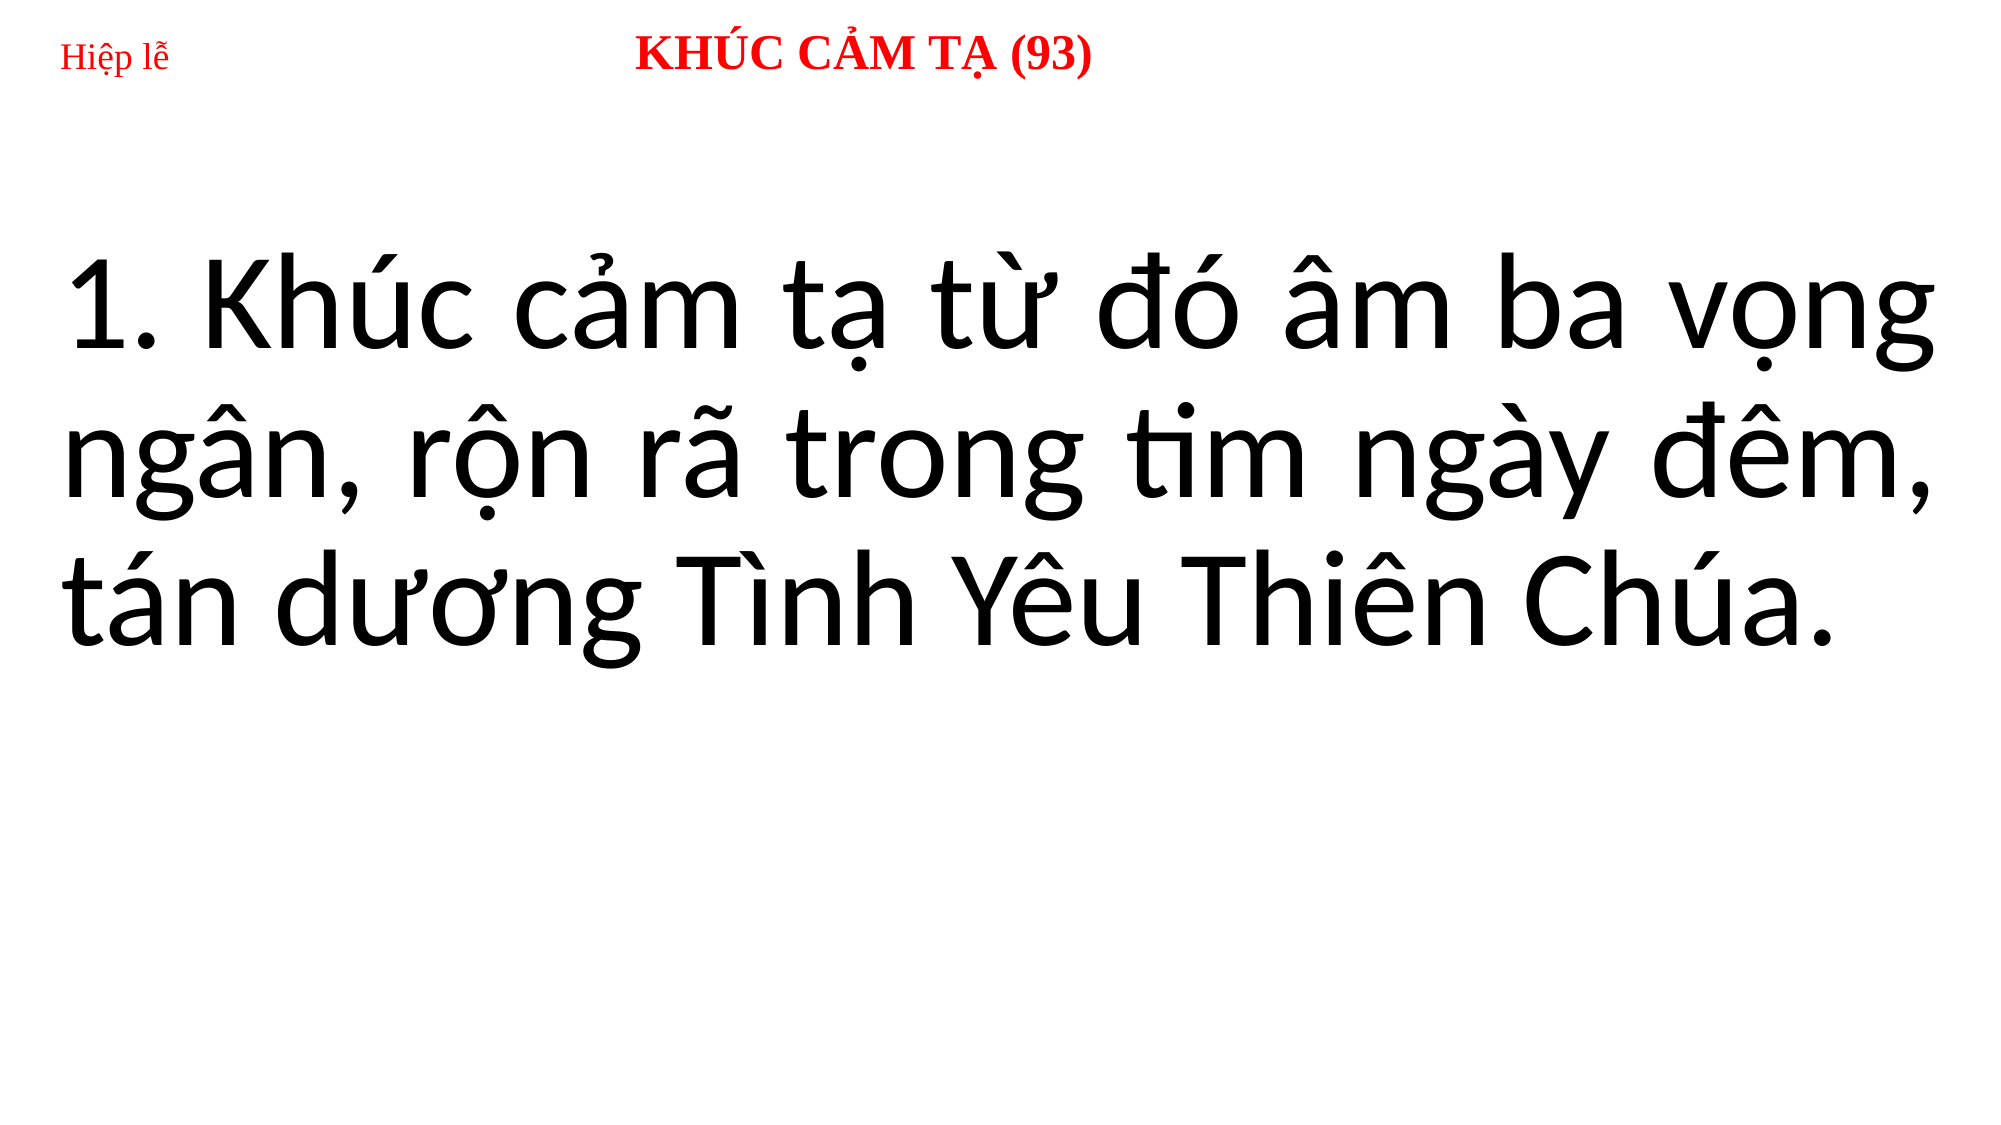

Hiệp lễ                                                 KHÚC CẢM TẠ (93)
1. Khúc cảm tạ từ đó âm ba vọng ngân, rộn rã trong tim ngày đêm, tán dương Tình Yêu Thiên Chúa.